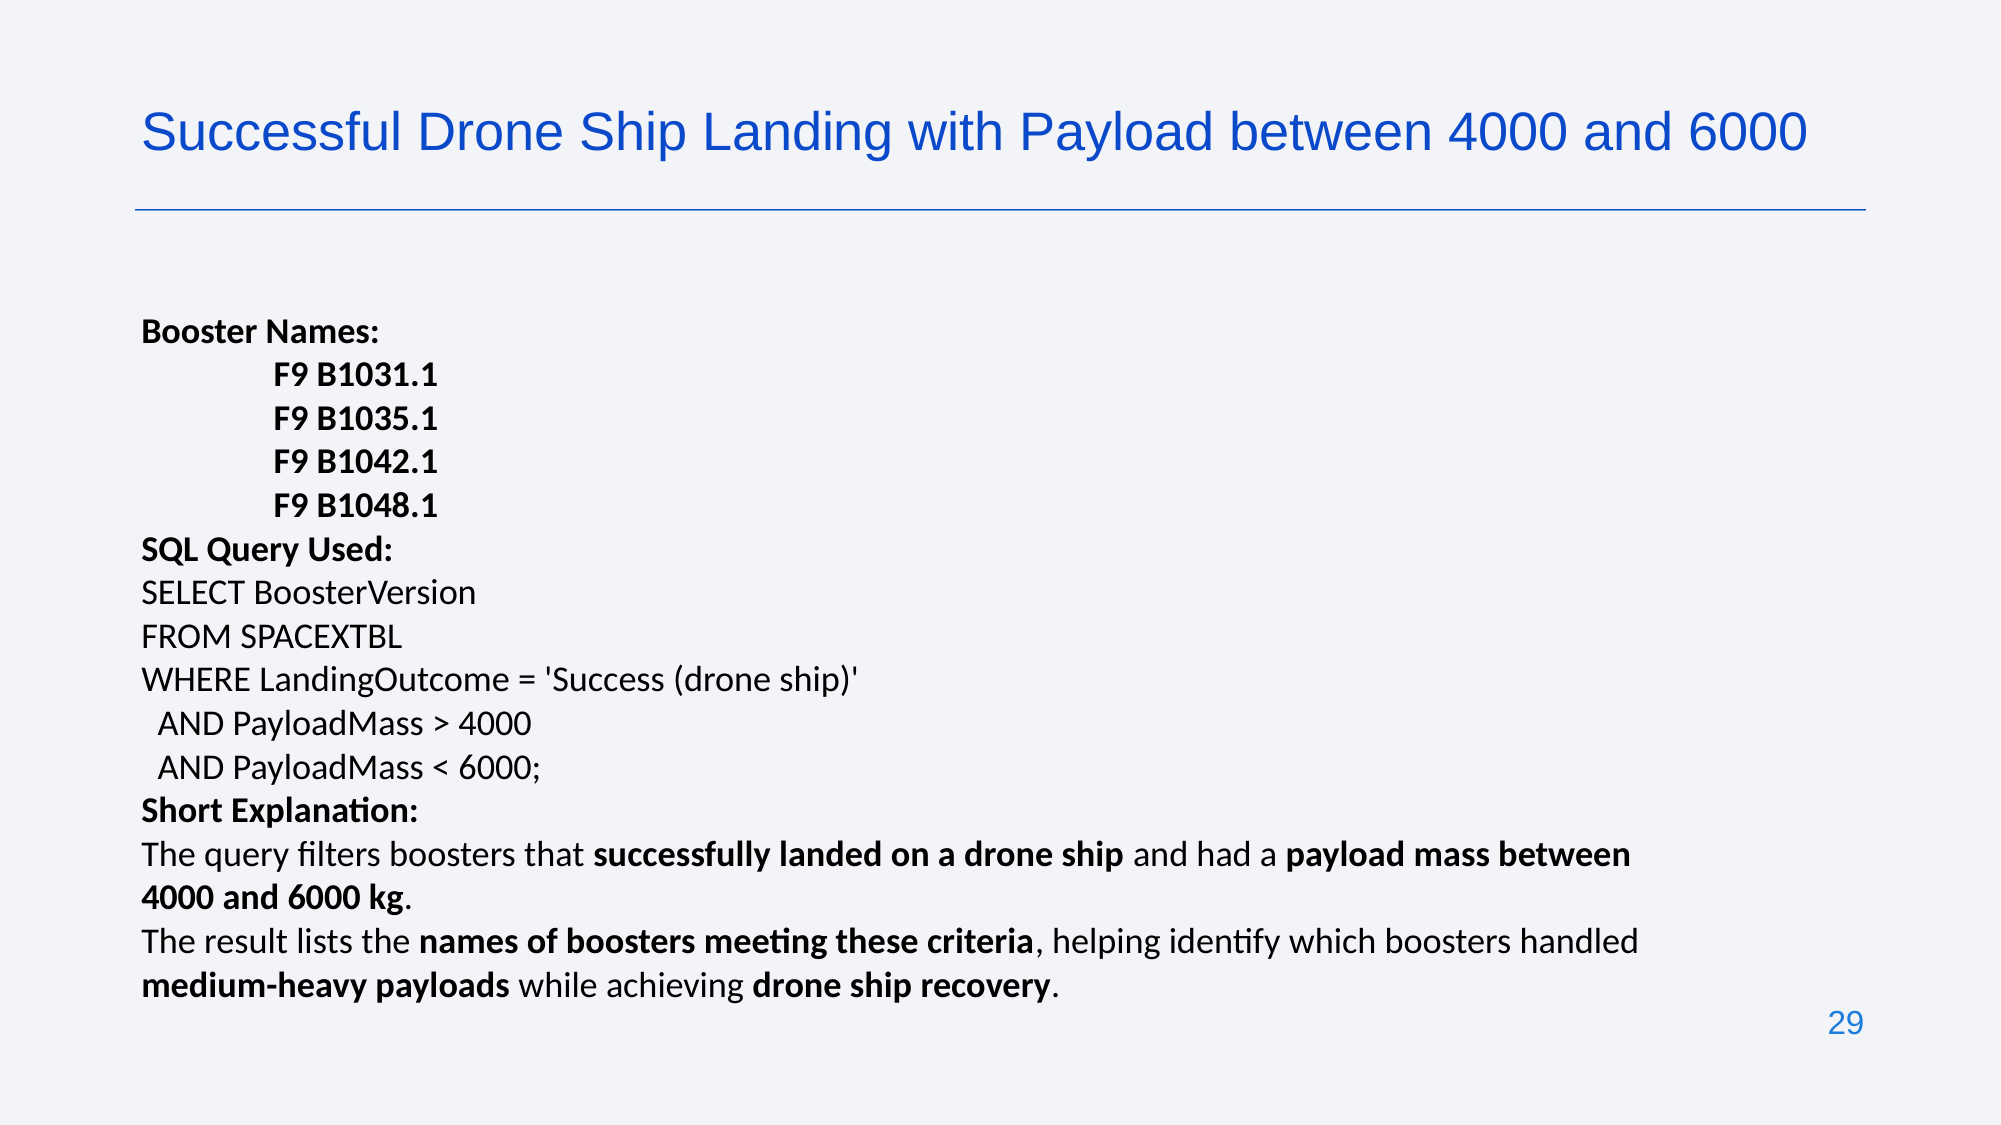

Successful Drone Ship Landing with Payload between 4000 and 6000
Booster Names:
F9 B1031.1
F9 B1035.1
F9 B1042.1
F9 B1048.1
SQL Query Used:
SELECT BoosterVersion
FROM SPACEXTBL
WHERE LandingOutcome = 'Success (drone ship)'
  AND PayloadMass > 4000
  AND PayloadMass < 6000;
Short Explanation:
The query filters boosters that successfully landed on a drone ship and had a payload mass between 4000 and 6000 kg.
The result lists the names of boosters meeting these criteria, helping identify which boosters handled medium-heavy payloads while achieving drone ship recovery.

29